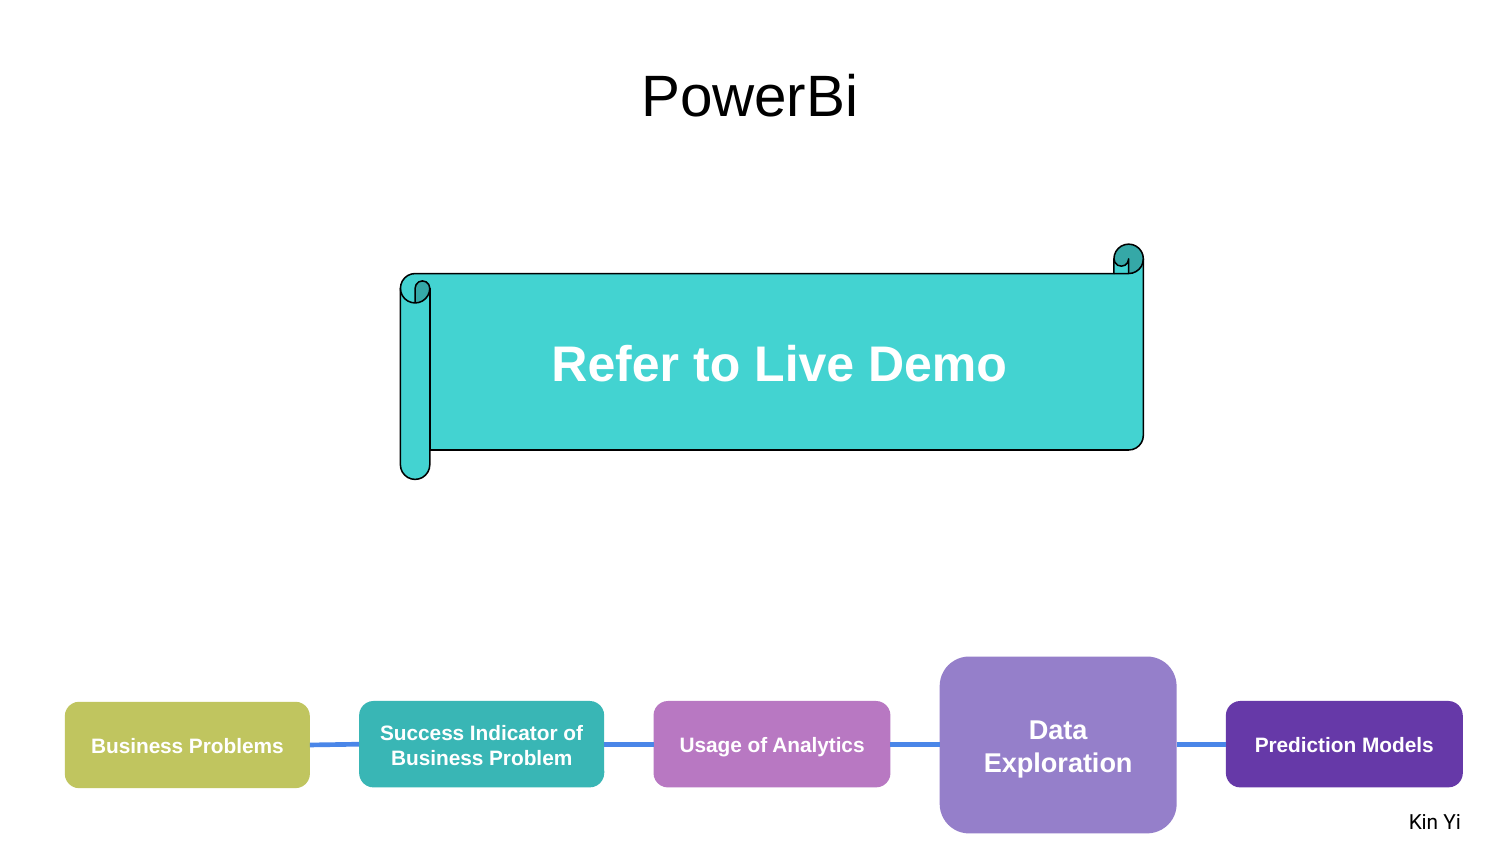

# PowerBi
Refer to Live Demo
Data Exploration
Success Indicator of Business Problem
Usage of Analytics
Prediction Models
Business Problems
Kin Yi